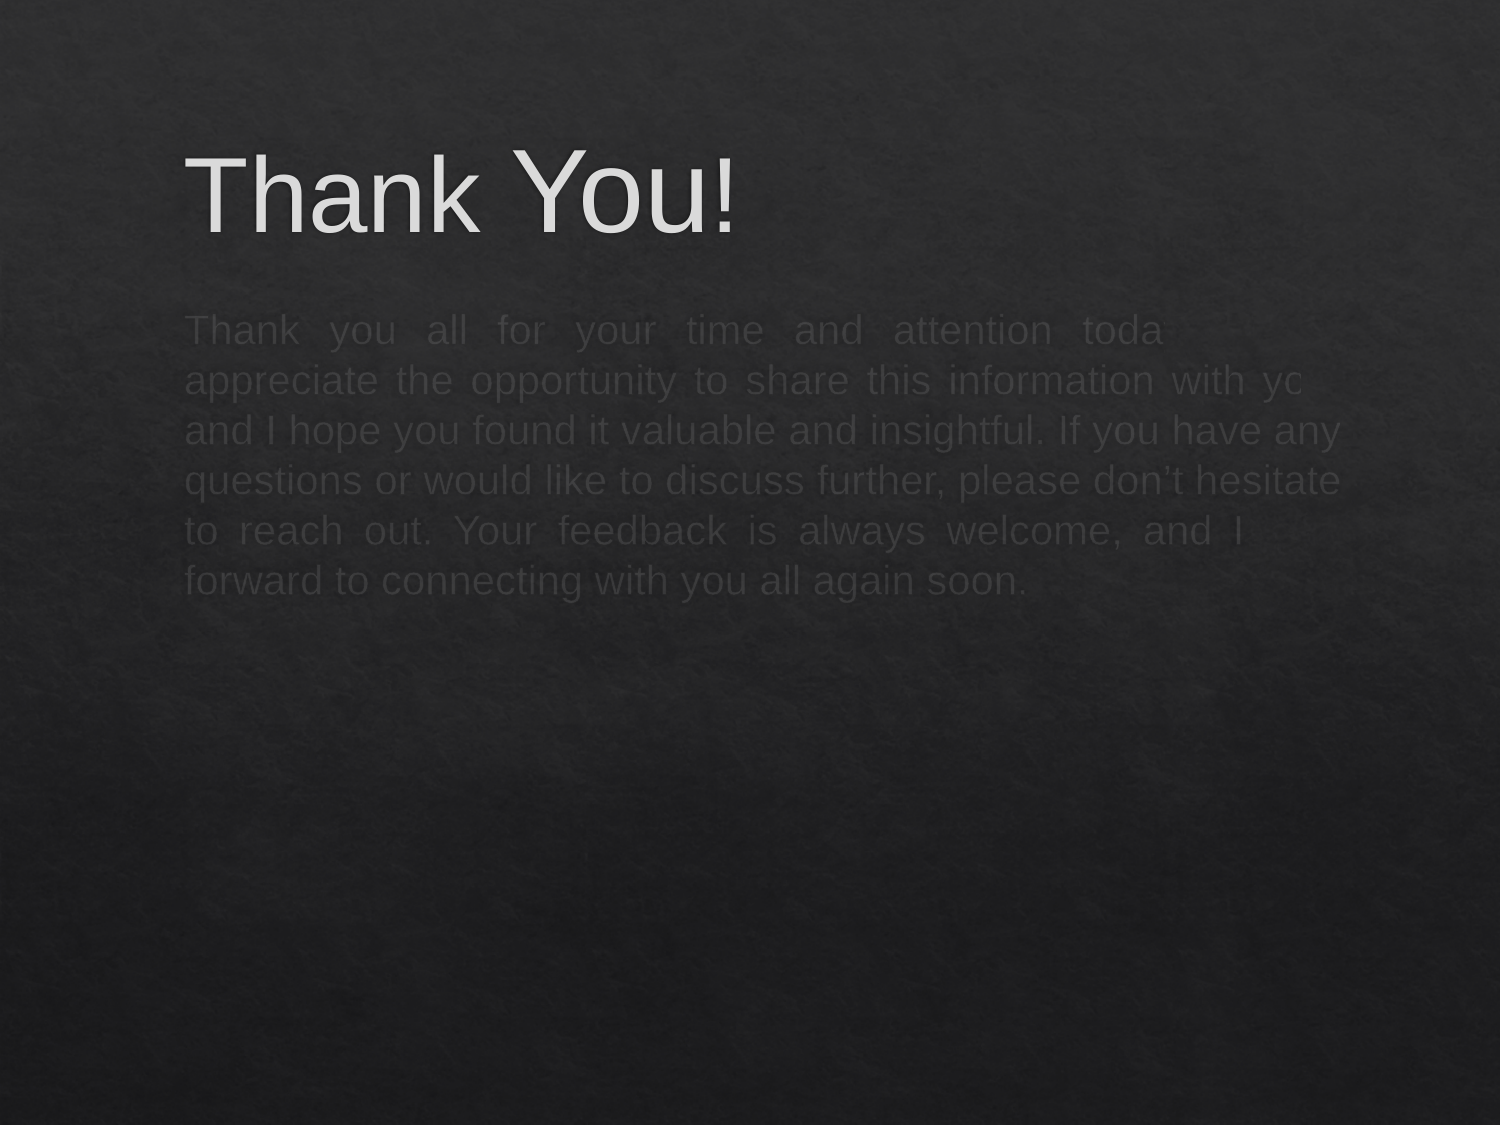

# Thank You!
Thank you all for your time and attention today. I truly appreciate the opportunity to share this information with you, and I hope you found it valuable and insightful. If you have any questions or would like to discuss further, please don’t hesitate to reach out. Your feedback is always welcome, and I look forward to connecting with you all again soon.